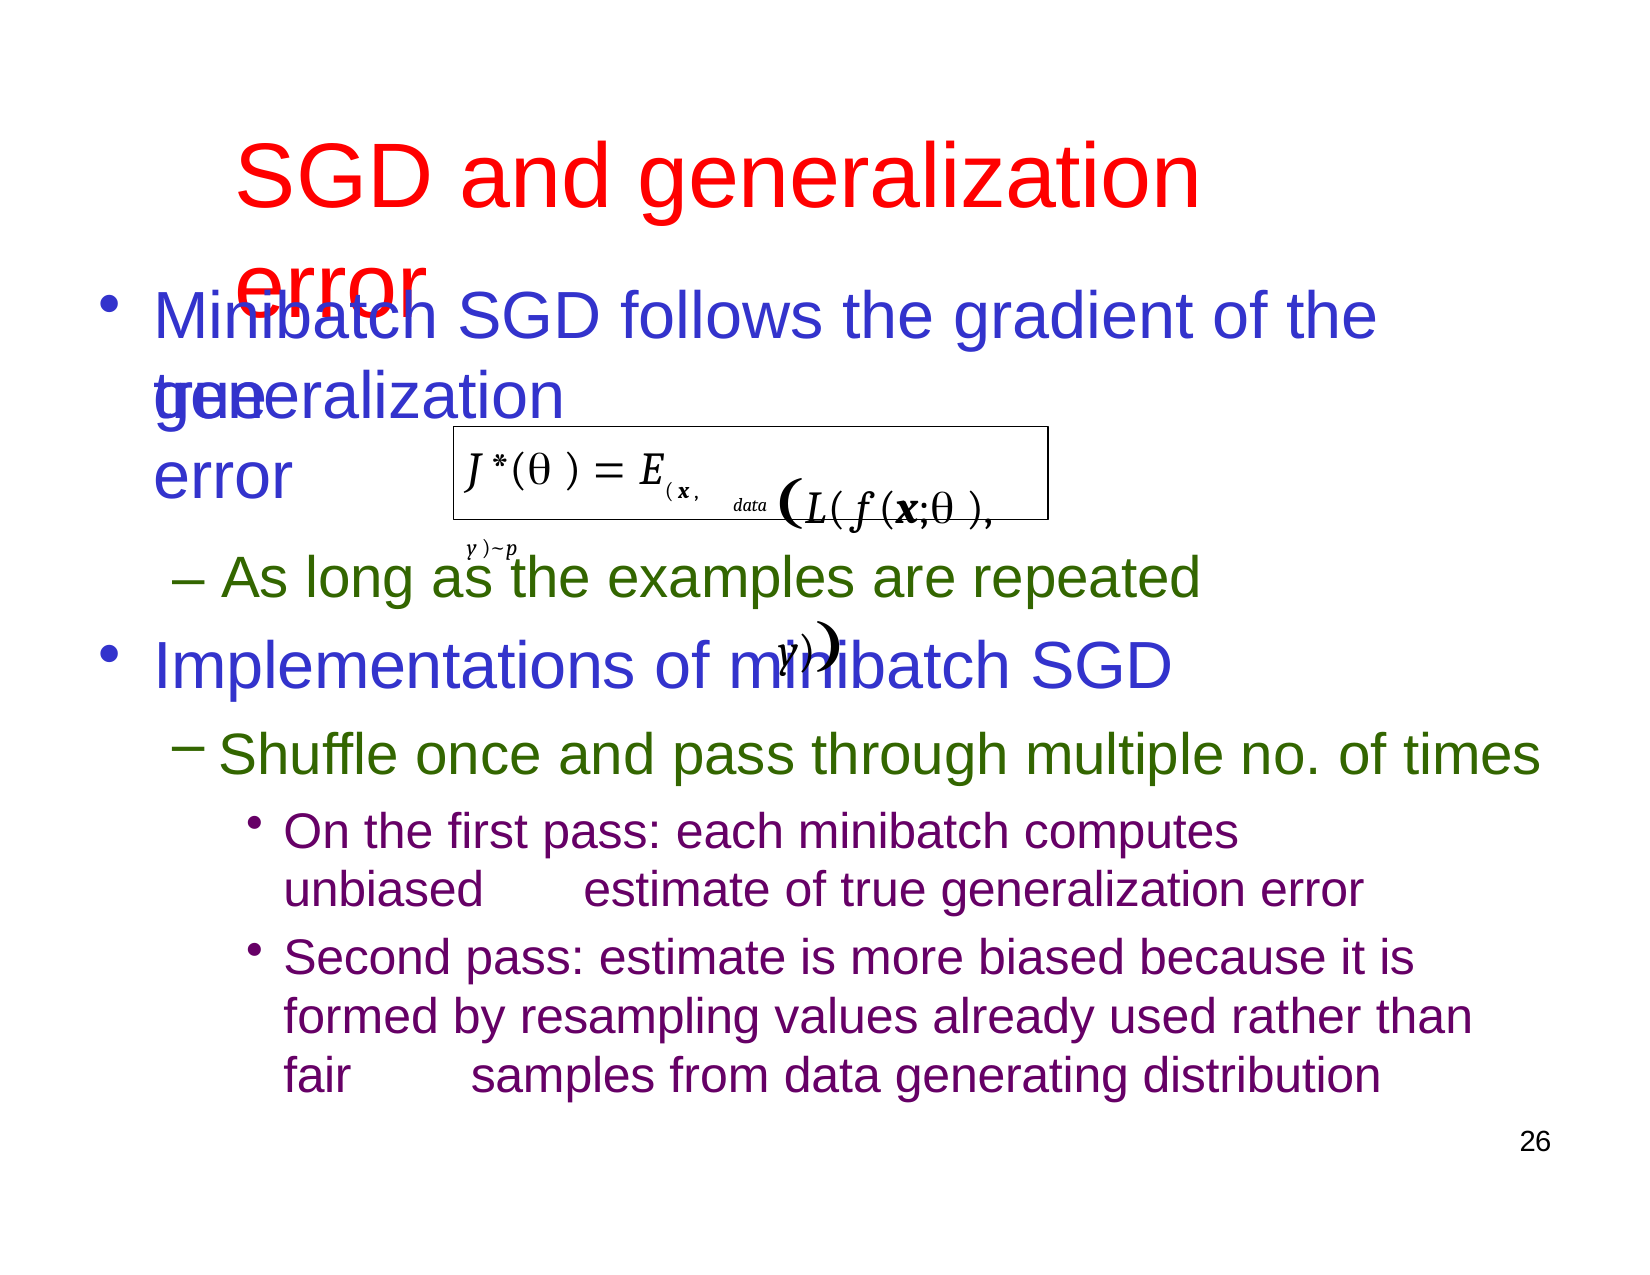

# SGD and generalization error
Minibatch SGD follows the gradient of the true
generalization error
(L( f (x;θ ), y))

J *(θ ) = E( x , y )~p
data
– As long as the examples are repeated
Implementations of minibatch SGD
Shuffle once and pass through multiple no. of times
On the first pass: each minibatch computes unbiased 	estimate of true generalization error
Second pass: estimate is more biased because it is 	formed by resampling values already used rather than fair 	samples from data generating distribution
26